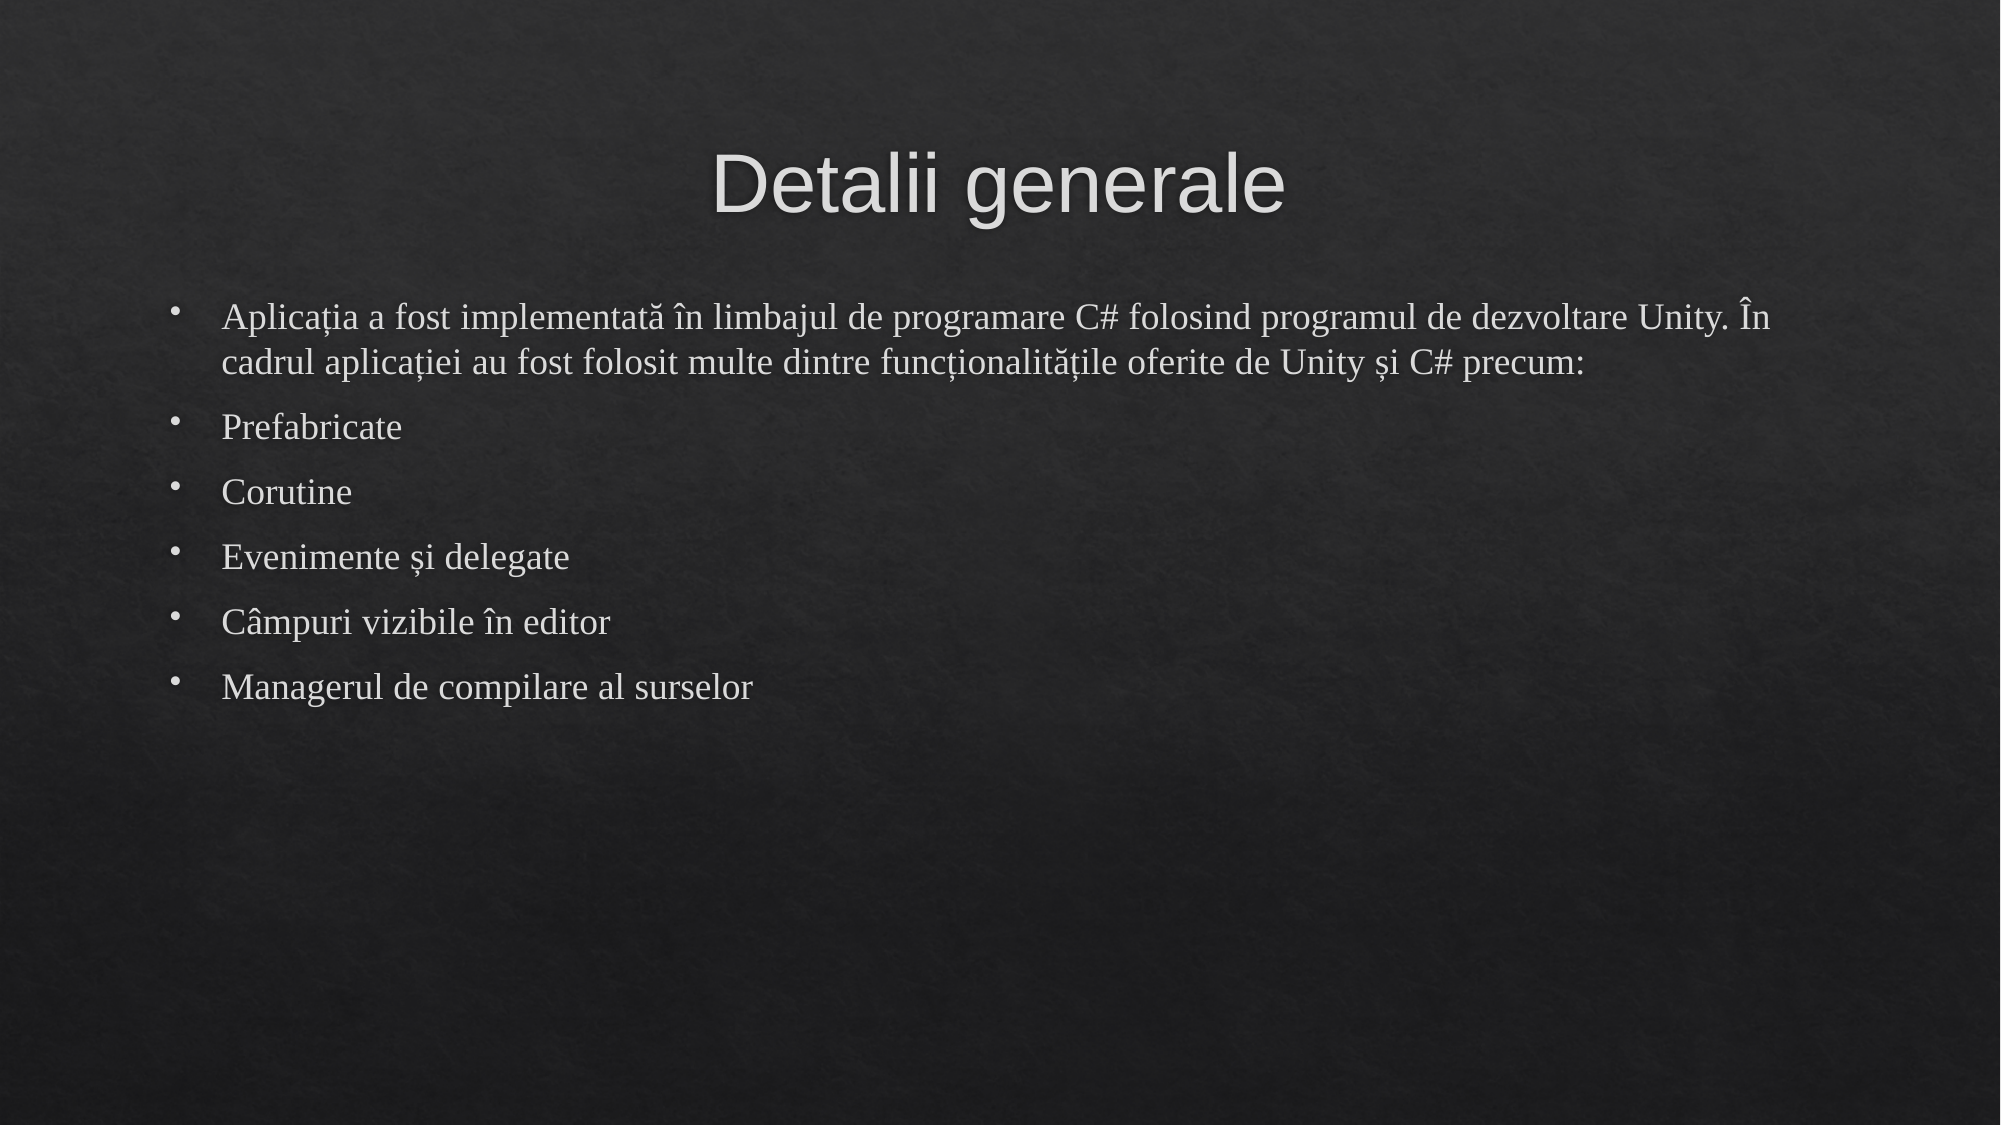

# Detalii generale
Aplicația a fost implementată în limbajul de programare C# folosind programul de dezvoltare Unity. În cadrul aplicației au fost folosit multe dintre funcționalitățile oferite de Unity și C# precum:
Prefabricate
Corutine
Evenimente și delegate
Câmpuri vizibile în editor
Managerul de compilare al surselor